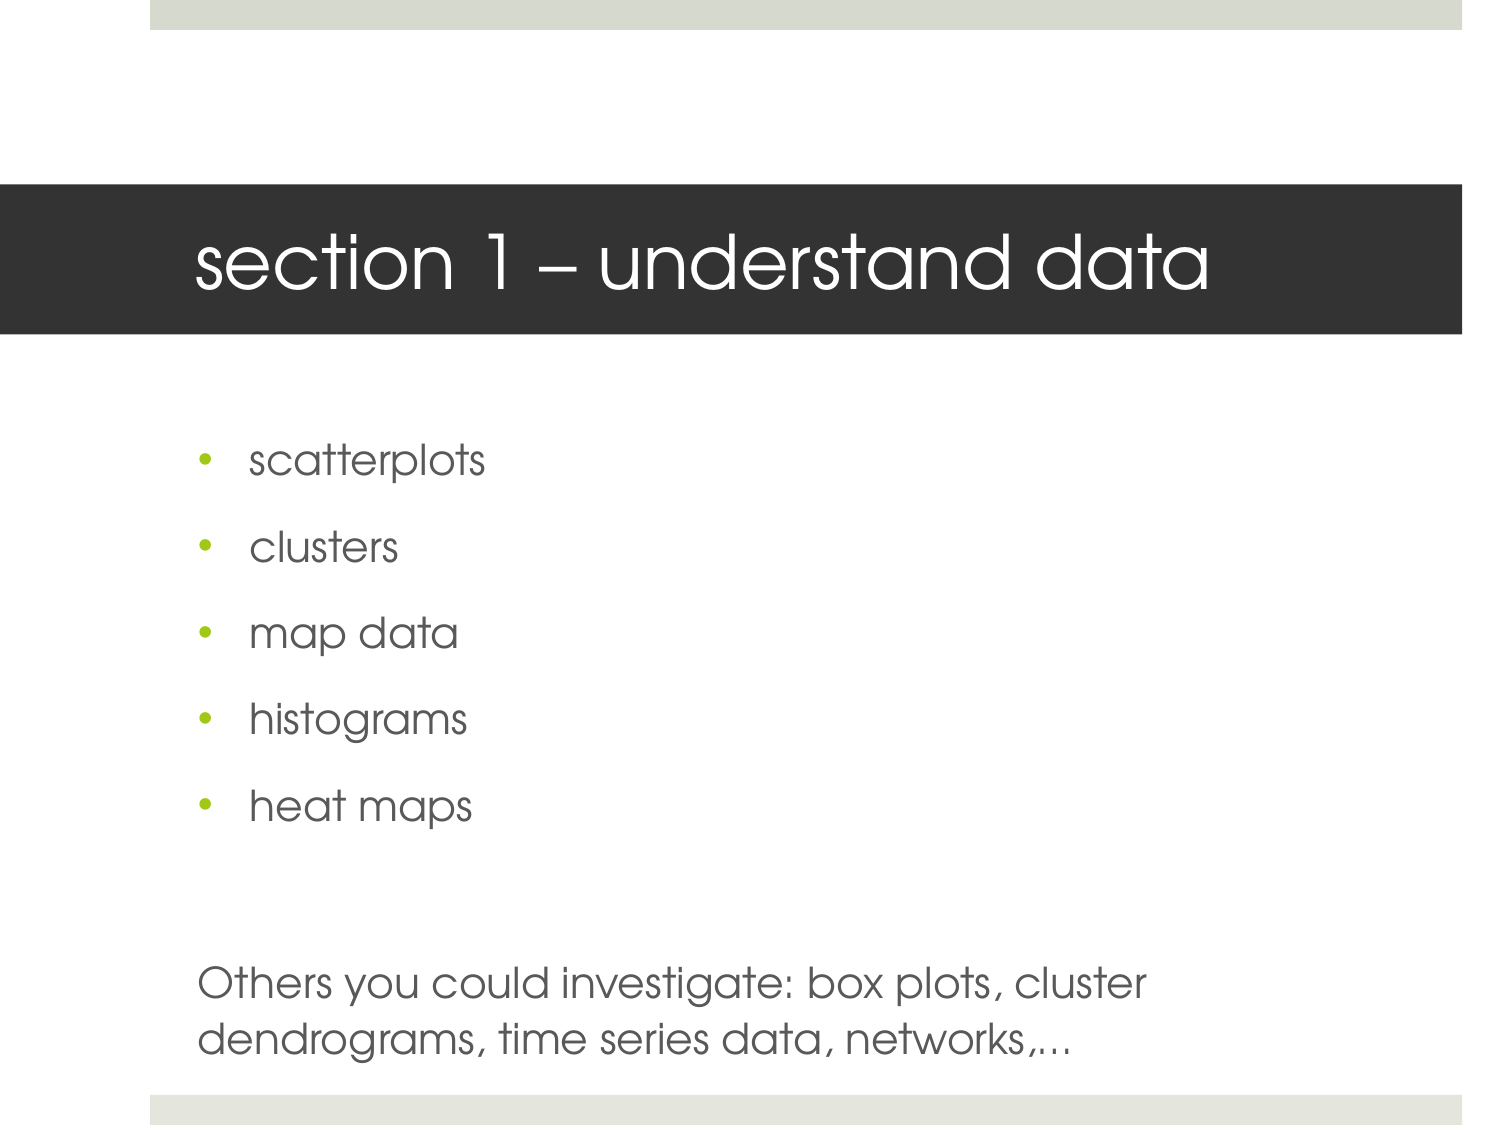

# section 1 – understand data
scatterplots
clusters
map data
histograms
heat maps

Others you could investigate: box plots, cluster dendrograms, time series data, networks,…